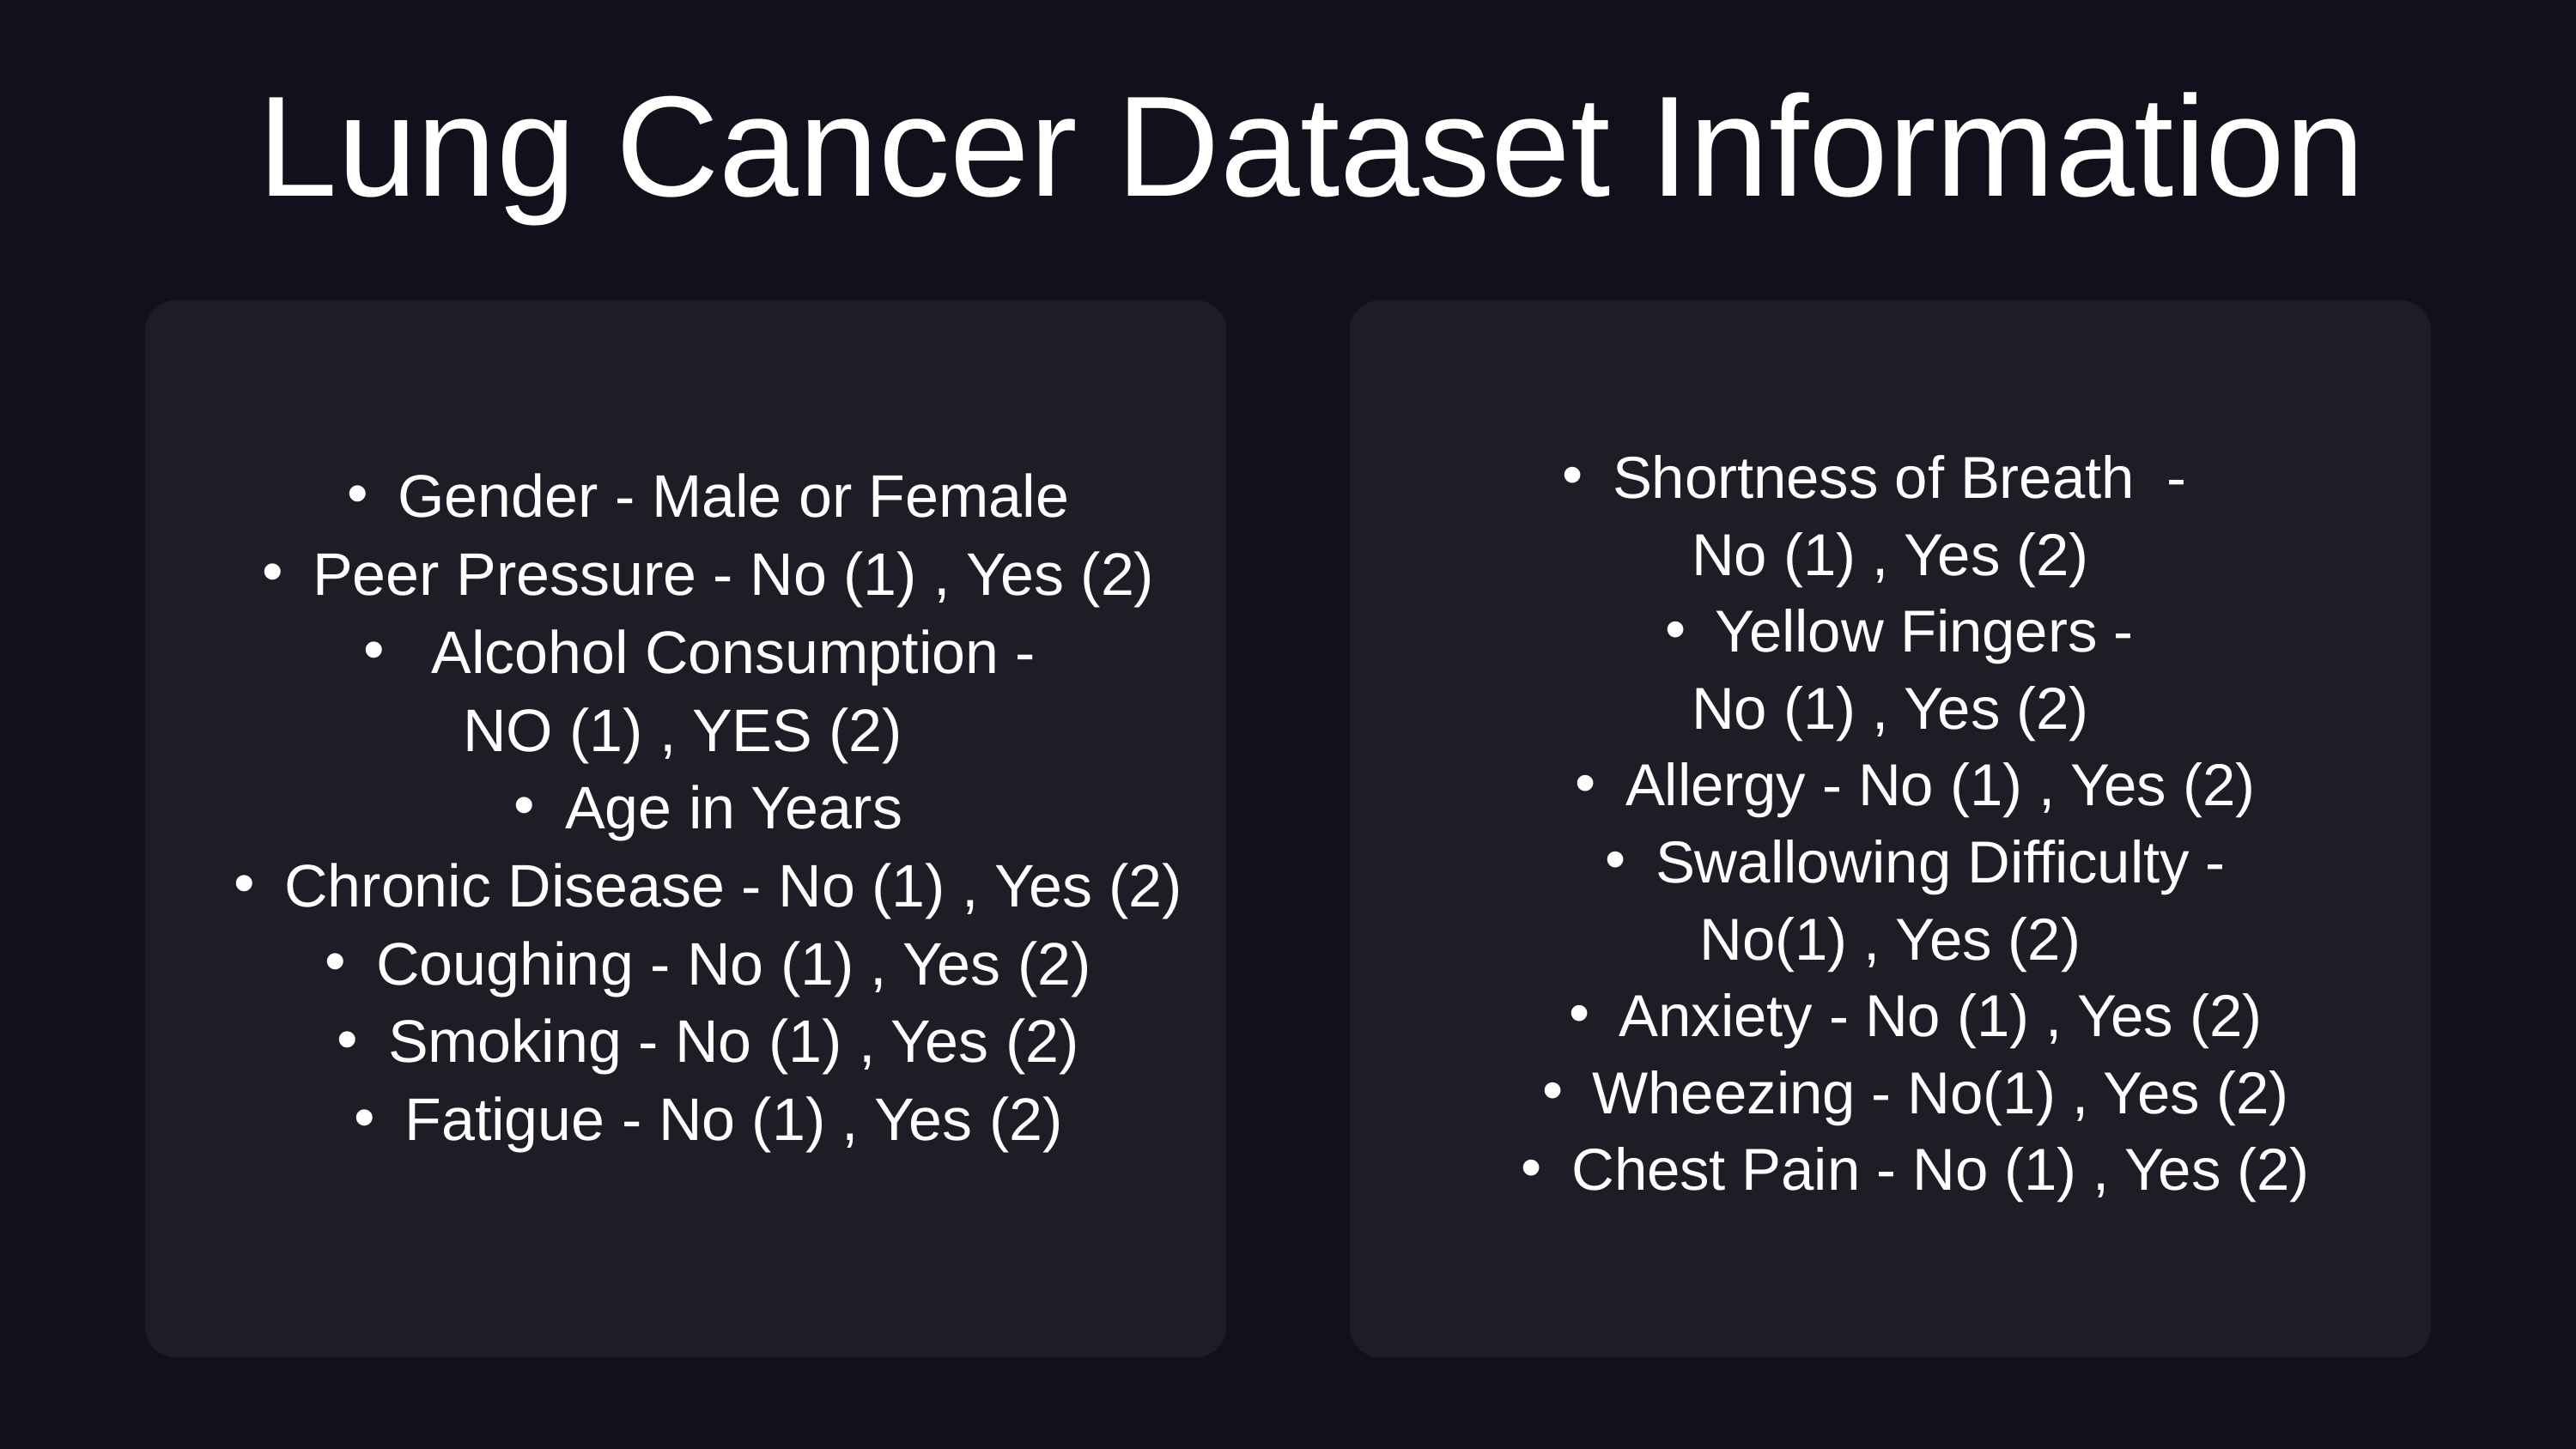

Lung Cancer Dataset Information

Shortness of Breath  -
No (1) , Yes (2)
Yellow Fingers -
No (1) , Yes (2)
Allergy - No (1) , Yes (2)
Swallowing Difficulty -
No(1) , Yes (2)
Anxiety - No (1) , Yes (2)
Wheezing - No(1) , Yes (2)
Chest Pain - No (1) , Yes (2)

Gender - Male or Female
Peer Pressure - No (1) , Yes (2)
 Alcohol Consumption -
NO (1) , YES (2)
Age in Years
Chronic Disease - No (1) , Yes (2)
Coughing - No (1) , Yes (2)
Smoking - No (1) , Yes (2)
Fatigue - No (1) , Yes (2)